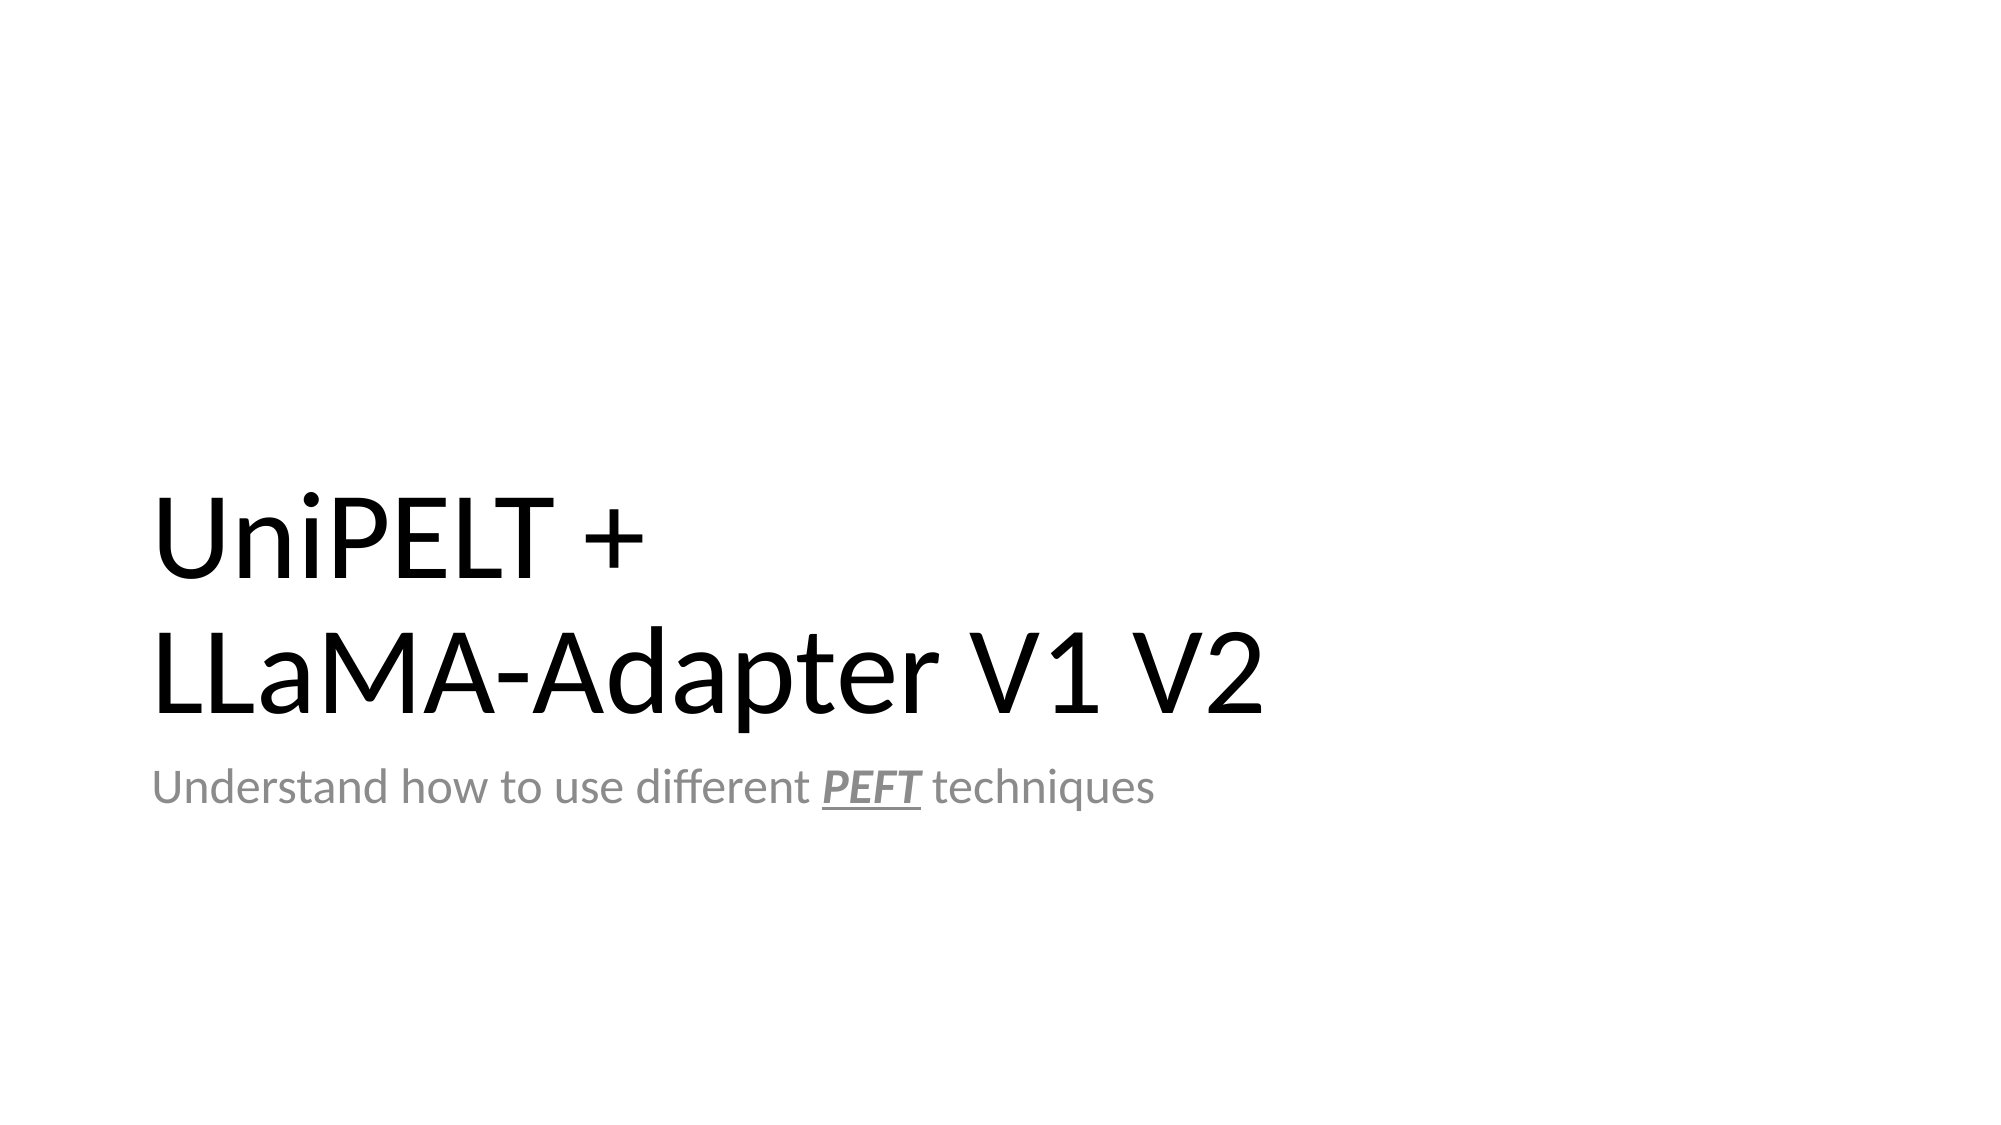

# UniPELT + LLaMA-Adapter V1 V2
Understand how to use different PEFT techniques